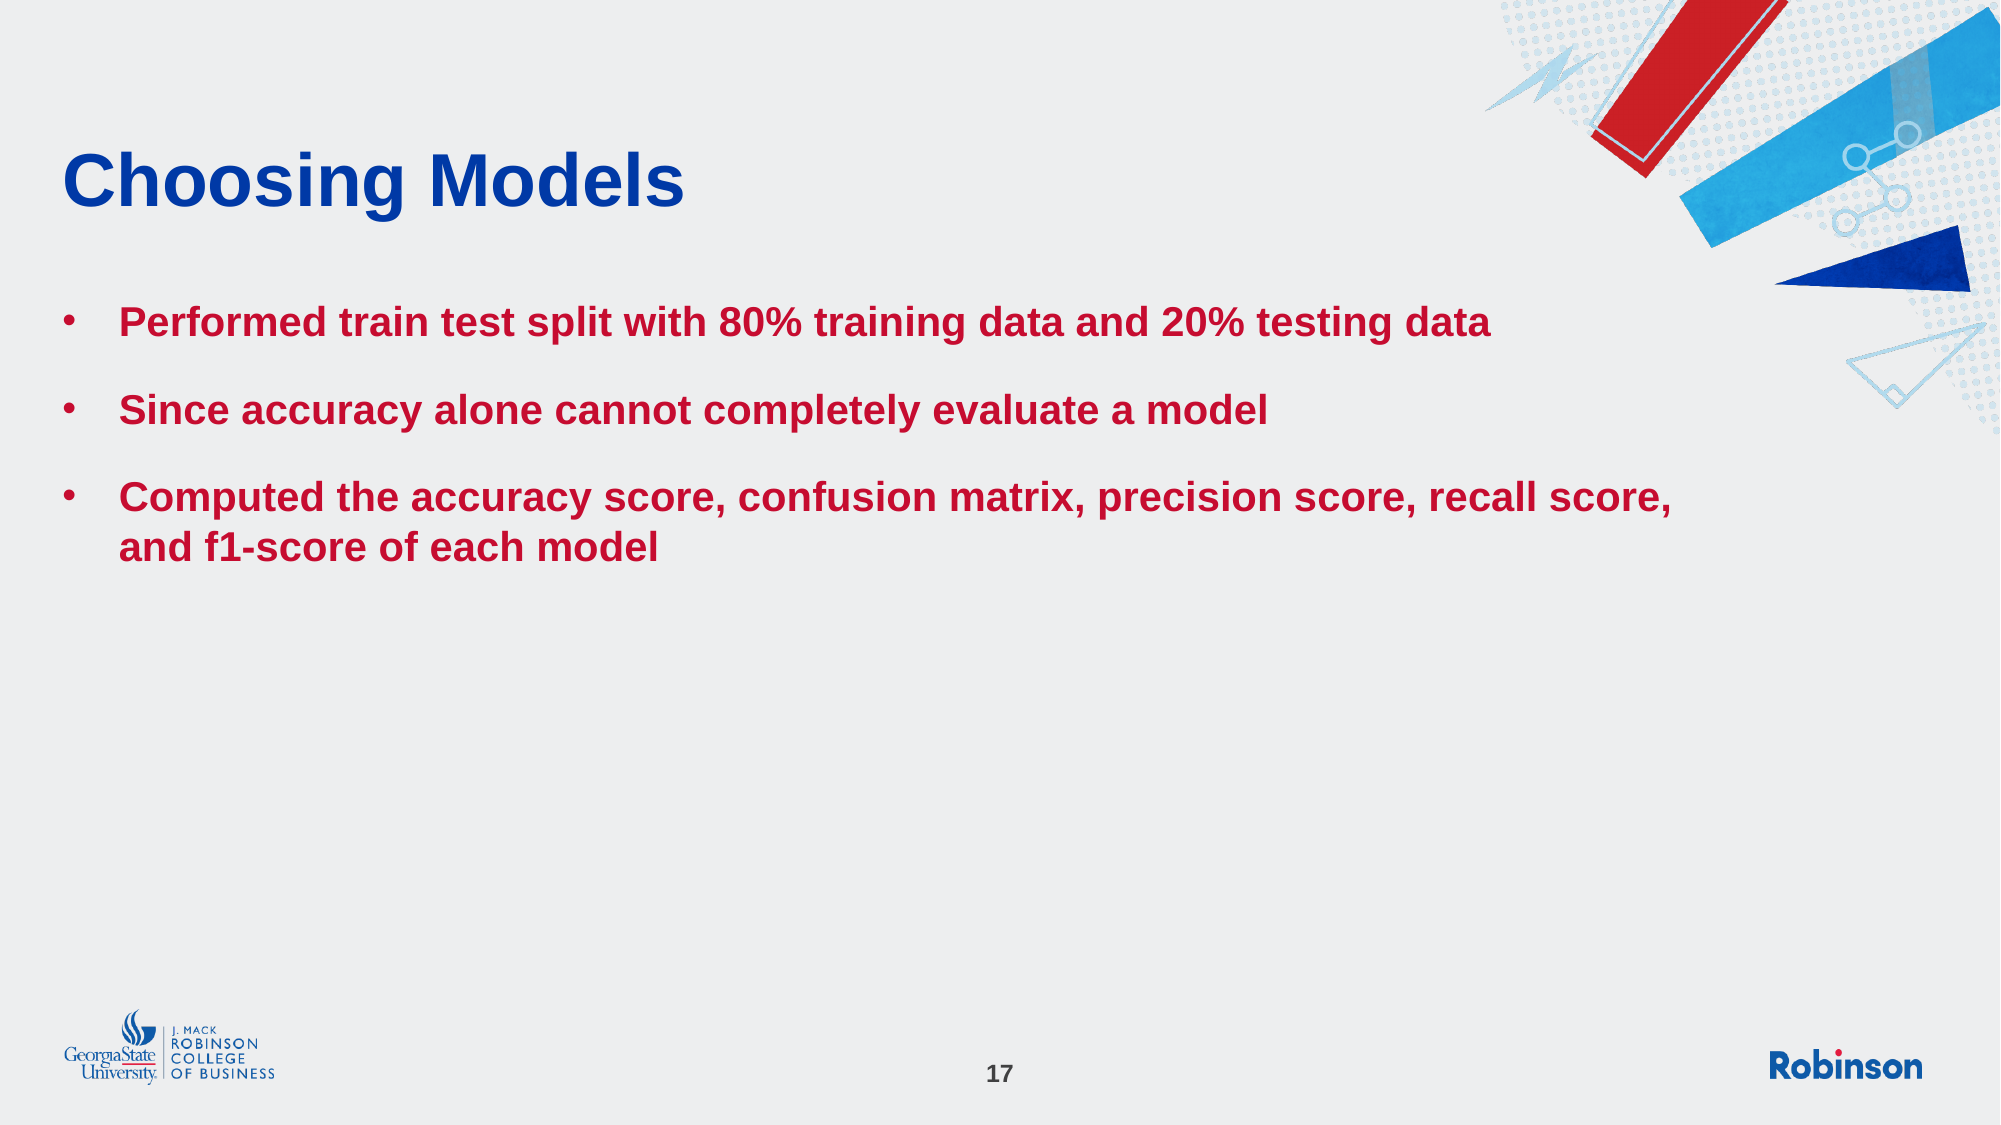

# Choosing Models
Performed train test split with 80% training data and 20% testing data
Since accuracy alone cannot completely evaluate a model
Computed the accuracy score, confusion matrix, precision score, recall score, and f1-score of each model

17
The analysis and results are based on synthetically generated data. This is NOT a reflection of Truist's data.​